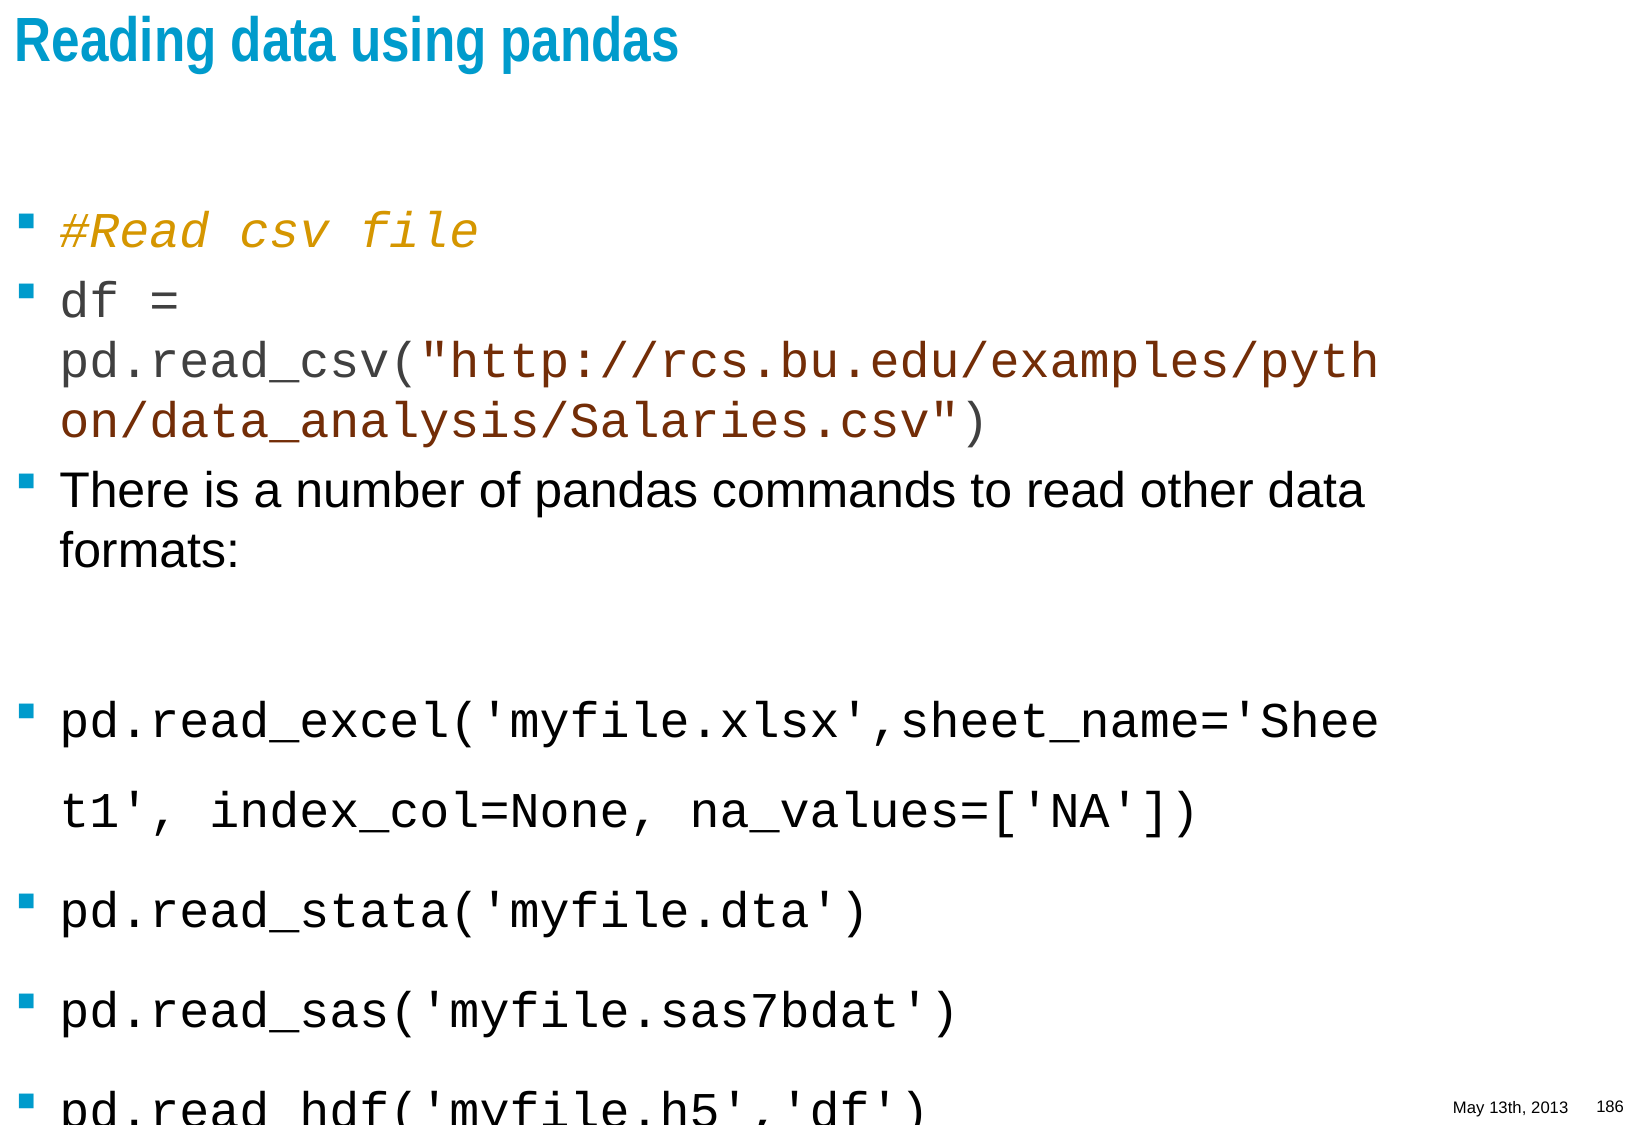

# Reading data using pandas
#Read csv file
df = pd.read_csv("http://rcs.bu.edu/examples/python/data_analysis/Salaries.csv")
There is a number of pandas commands to read other data formats:

pd.read_excel('myfile.xlsx',sheet_name='Sheet1', index_col=None, na_values=['NA'])
pd.read_stata('myfile.dta')
pd.read_sas('myfile.sas7bdat')
pd.read_hdf('myfile.h5','df')

May 13th, 2013
186